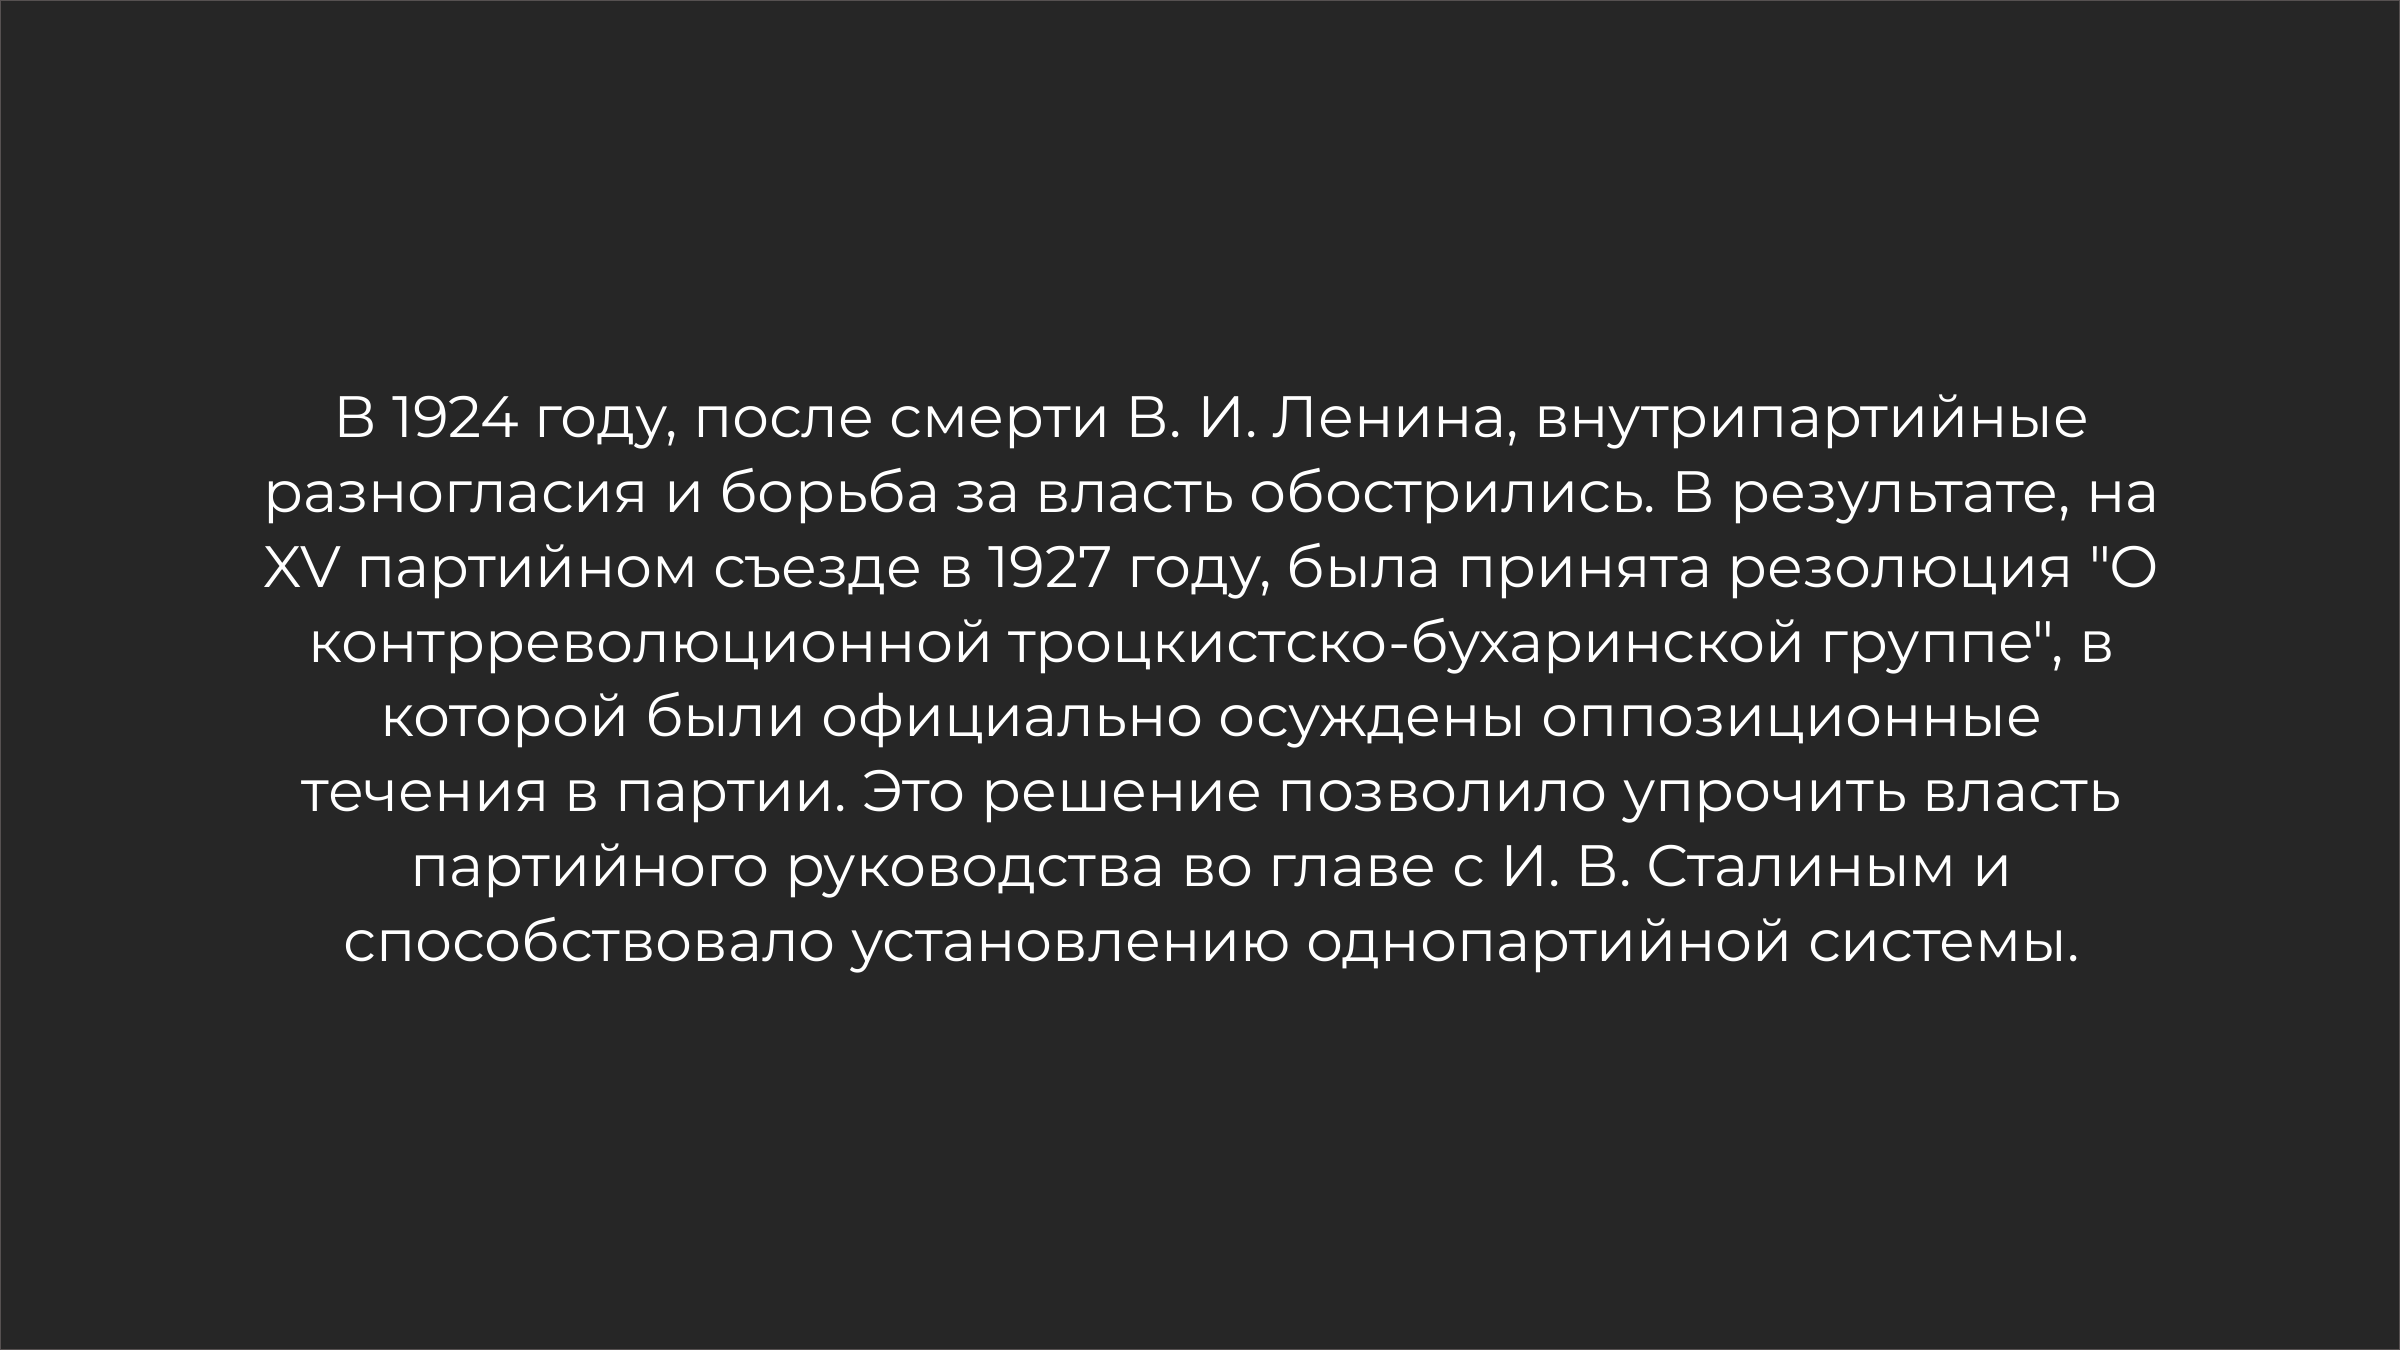

В 1924 году, после смерти В. И. Ленина, внутрипартийные разногласия и борьба за власть обострились. В результате, на XV партийном съезде в 1927 году, была принята резолюция "О контрреволюционной троцкистско-бухаринской группе", в которой были официально осуждены оппозиционные течения в партии. Это решение позволило упрочить власть партийного руководства во главе с И. В. Сталиным и способствовало установлению однопартийной системы.